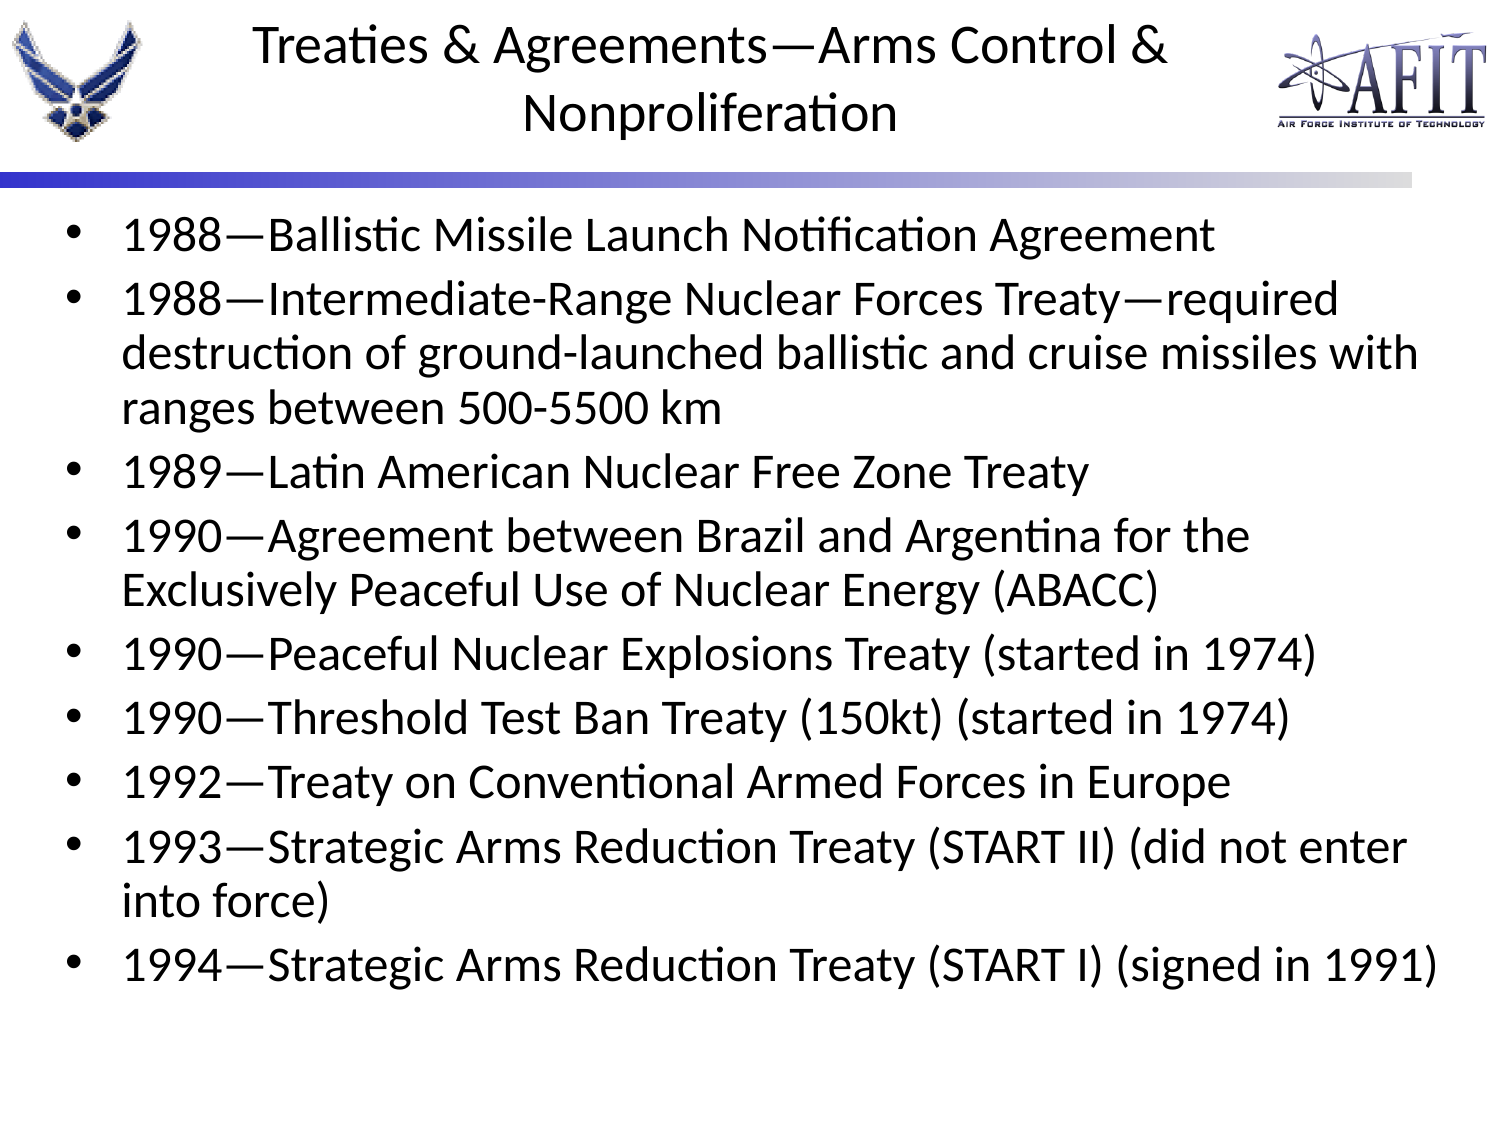

# Treaties & Agreements—Arms Control & Nonproliferation
1988—Ballistic Missile Launch Notification Agreement
1988—Intermediate-Range Nuclear Forces Treaty—required destruction of ground-launched ballistic and cruise missiles with ranges between 500-5500 km
1989—Latin American Nuclear Free Zone Treaty
1990—Agreement between Brazil and Argentina for the Exclusively Peaceful Use of Nuclear Energy (ABACC)
1990—Peaceful Nuclear Explosions Treaty (started in 1974)
1990—Threshold Test Ban Treaty (150kt) (started in 1974)
1992—Treaty on Conventional Armed Forces in Europe
1993—Strategic Arms Reduction Treaty (START II) (did not enter into force)
1994—Strategic Arms Reduction Treaty (START I) (signed in 1991)